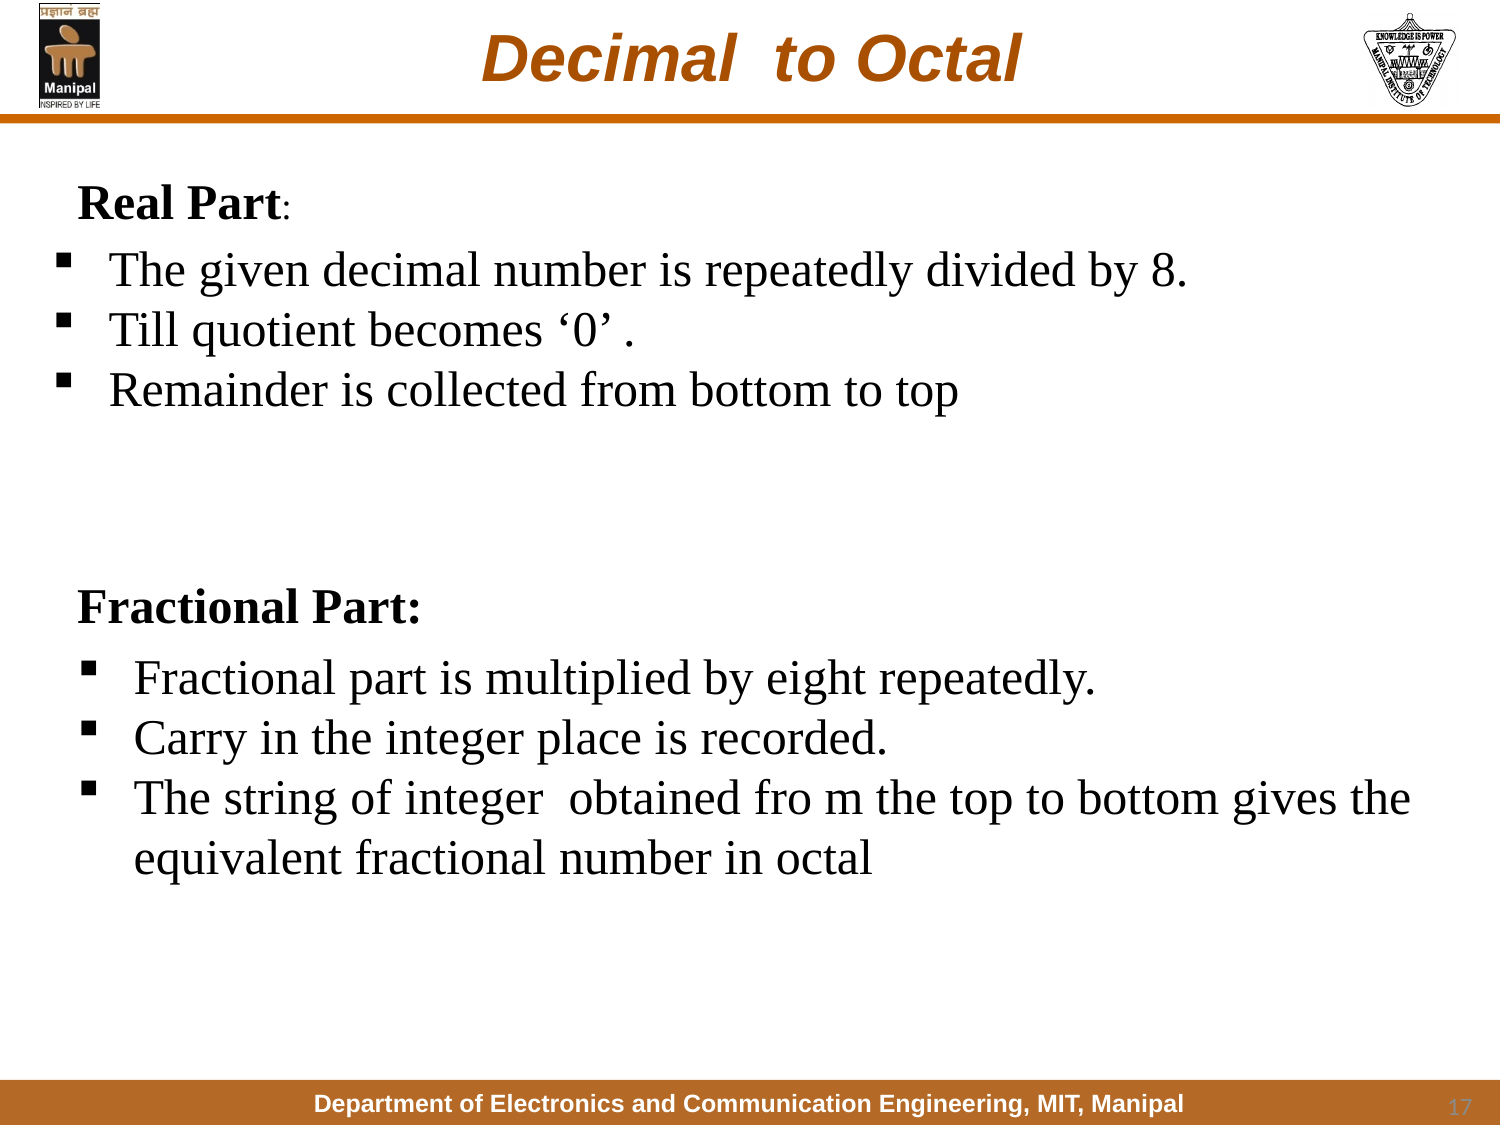

# Decimal  to Octal
Real Part:
The given decimal number is repeatedly divided by 8.
Till quotient becomes ‘0’ .
Remainder is collected from bottom to top
Fractional Part:
Fractional part is multiplied by eight repeatedly.
Carry in the integer place is recorded.
The string of integer  obtained fro m the top to bottom gives the equivalent fractional number in octal
17